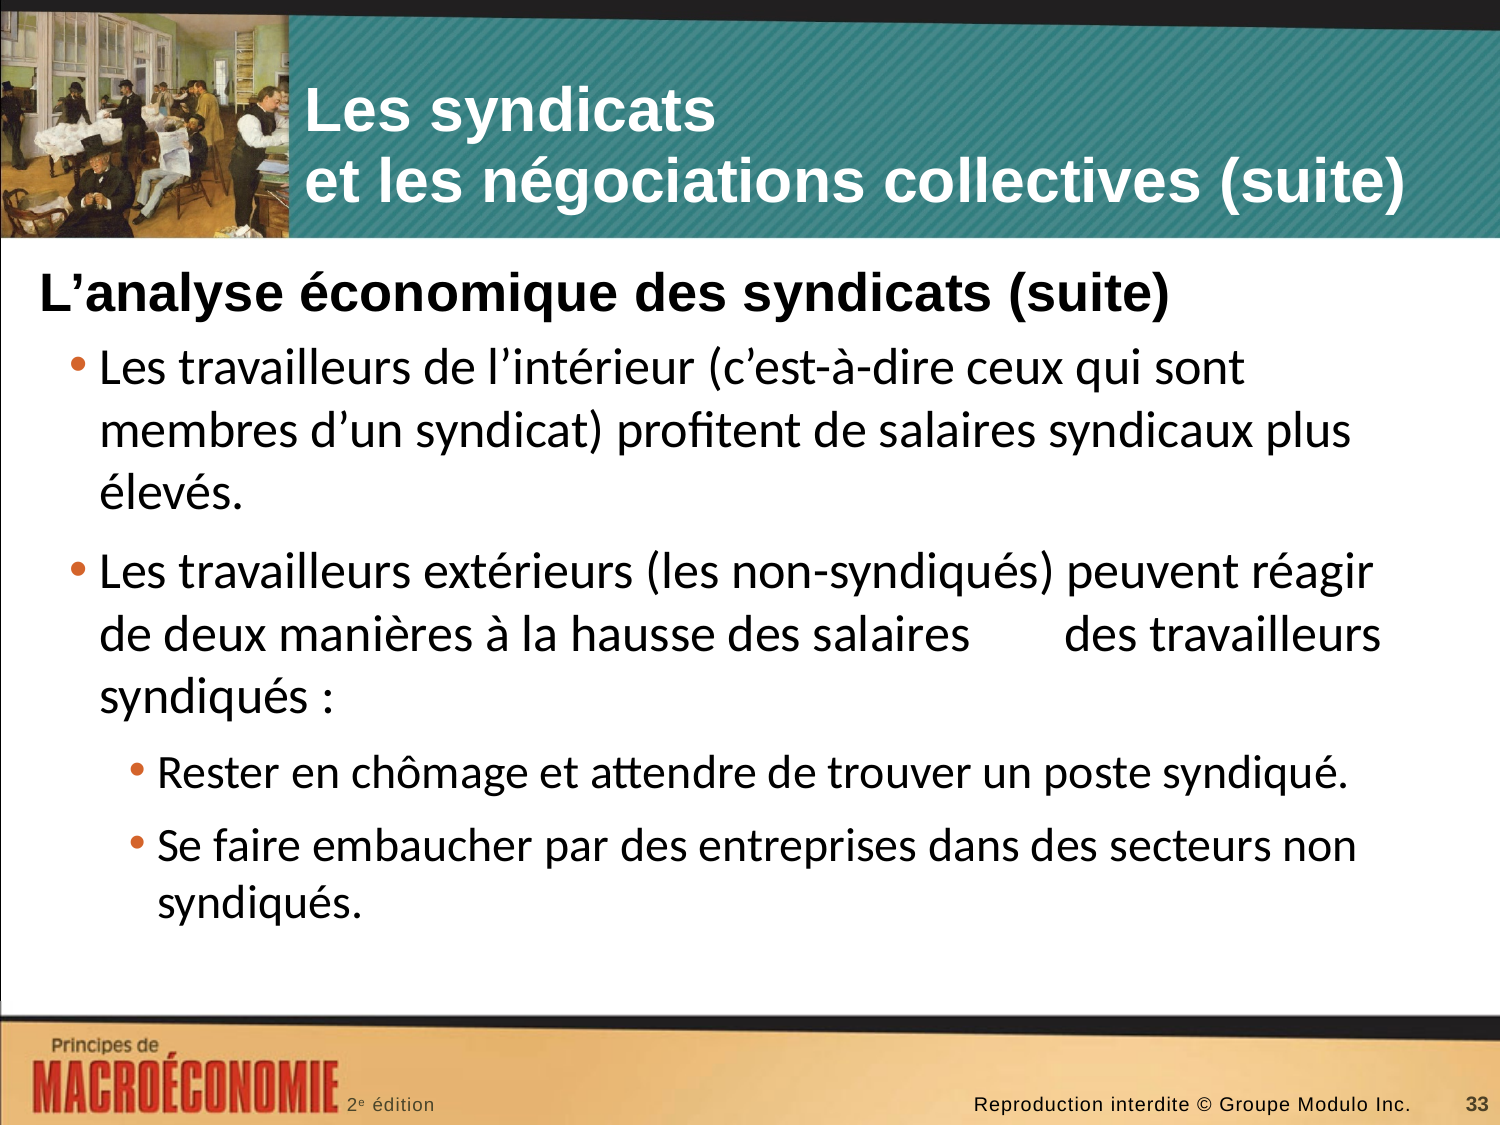

# Les syndicats et les négociations collectives (suite)
L’analyse économique des syndicats (suite)
Les travailleurs de l’intérieur (c’est-à-dire ceux qui sont membres d’un syndicat) profitent de salaires syndicaux plus élevés.
Les travailleurs extérieurs (les non-syndiqués) peuvent réagir de deux manières à la hausse des salaires        des travailleurs syndiqués :
Rester en chômage et attendre de trouver un poste syndiqué.
Se faire embaucher par des entreprises dans des secteurs non syndiqués.

33